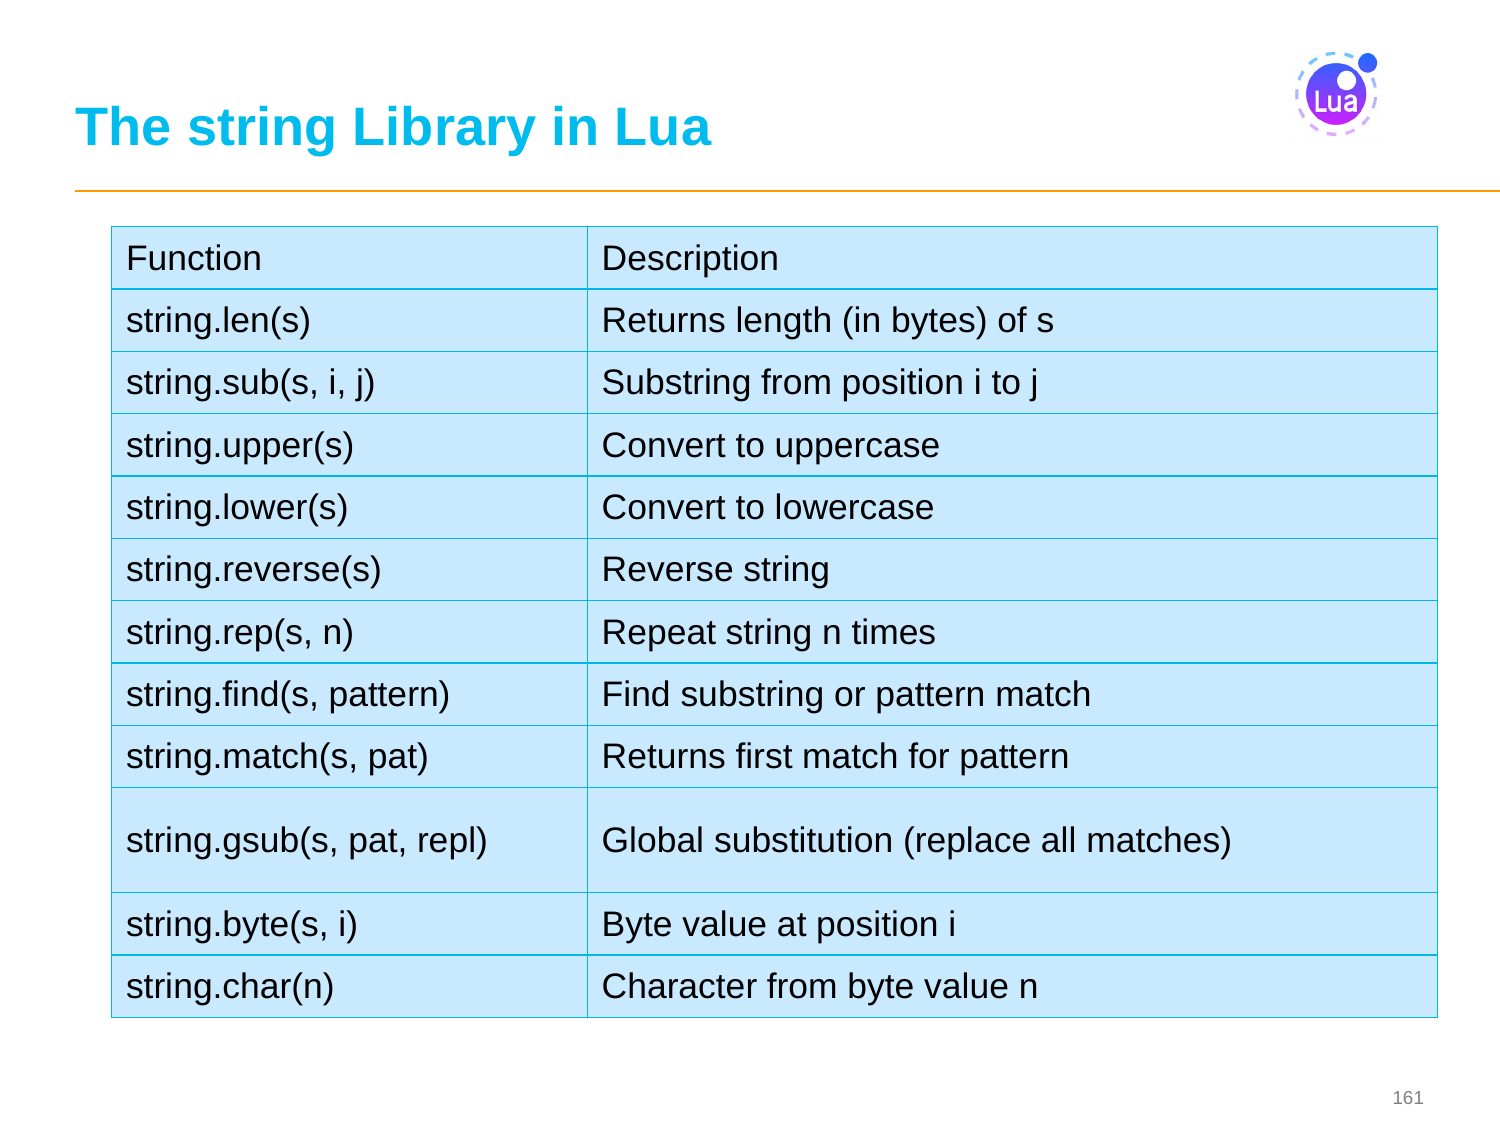

# The string Library in Lua
| Function | Description |
| --- | --- |
| string.len(s) | Returns length (in bytes) of s |
| string.sub(s, i, j) | Substring from position i to j |
| string.upper(s) | Convert to uppercase |
| string.lower(s) | Convert to lowercase |
| string.reverse(s) | Reverse string |
| string.rep(s, n) | Repeat string n times |
| string.find(s, pattern) | Find substring or pattern match |
| string.match(s, pat) | Returns first match for pattern |
| string.gsub(s, pat, repl) | Global substitution (replace all matches) |
| string.byte(s, i) | Byte value at position i |
| string.char(n) | Character from byte value n |